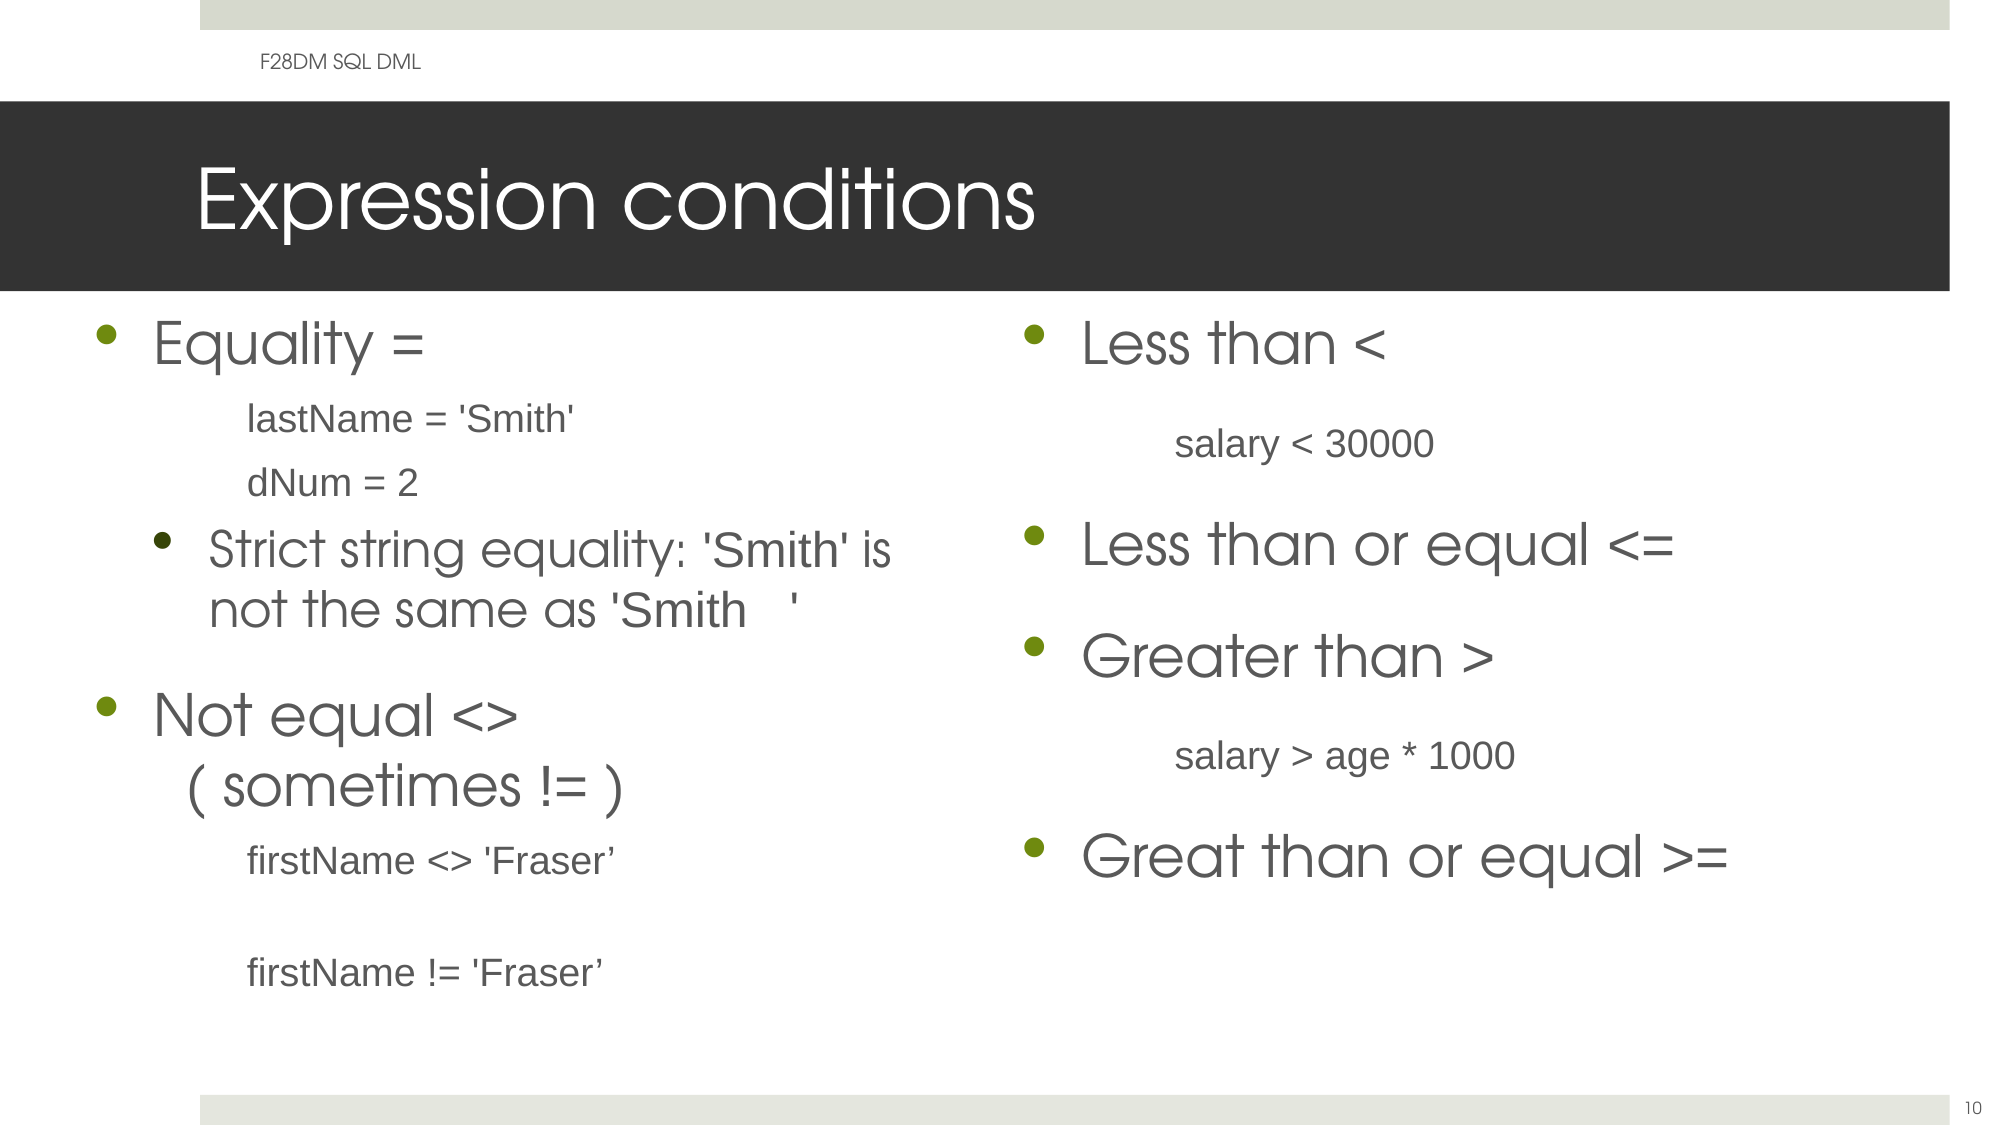

F28DM SQL DML

# Expression conditions
Equality =
	lastName = 'Smith'
	dNum = 2
Strict string equality: 'Smith' is not the same as 'Smith   '
Not equal <>
  ( sometimes != )
	firstName <> 'Fraser’
	firstName != 'Fraser’
Less than <
	salary < 30000
Less than or equal <=
Greater than >
	salary > age * 1000
Great than or equal >=
10